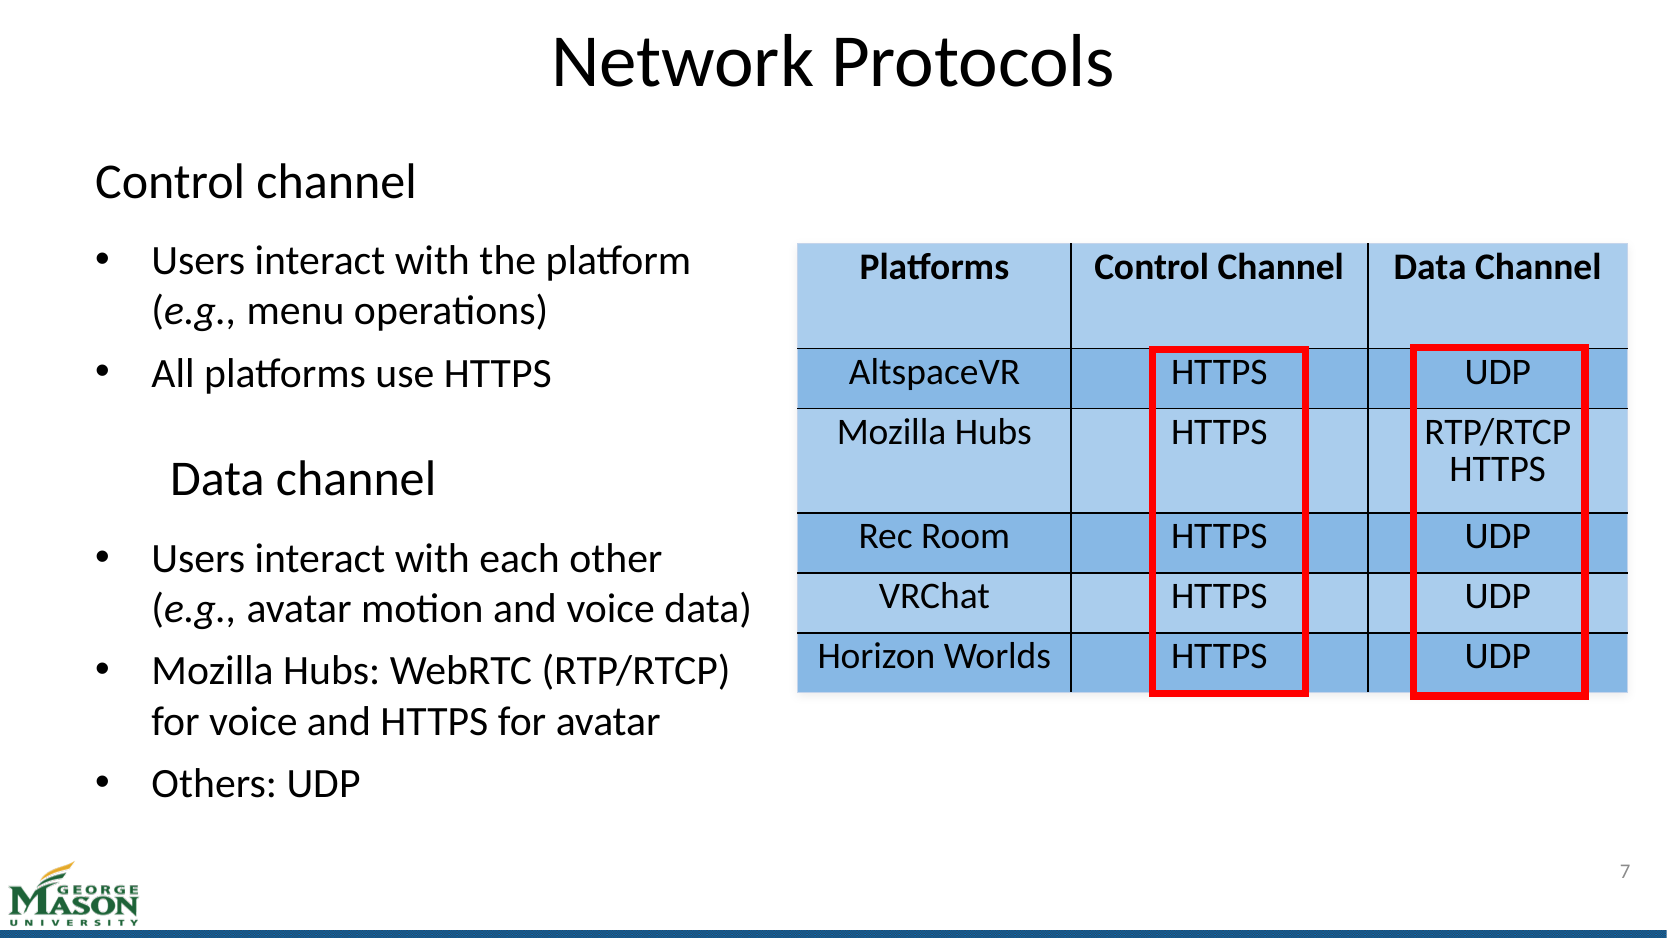

# Network Protocols
Control channel
Users interact with the platform
(e.g., menu operations)
All platforms use HTTPS

Data channel
Users interact with each other
(e.g., avatar motion and voice data)
Mozilla Hubs: WebRTC (RTP/RTCP)
for voice and HTTPS for avatar
Others: UDP

| Platforms | Control Channel | Data Channel |
| --- | --- | --- |
| AltspaceVR | HTTPS | UDP |
| Mozilla Hubs | HTTPS | RTP/RTCP HTTPS |
| Rec Room | HTTPS | UDP |
| VRChat | HTTPS | UDP |
| Horizon Worlds | HTTPS | UDP |

7